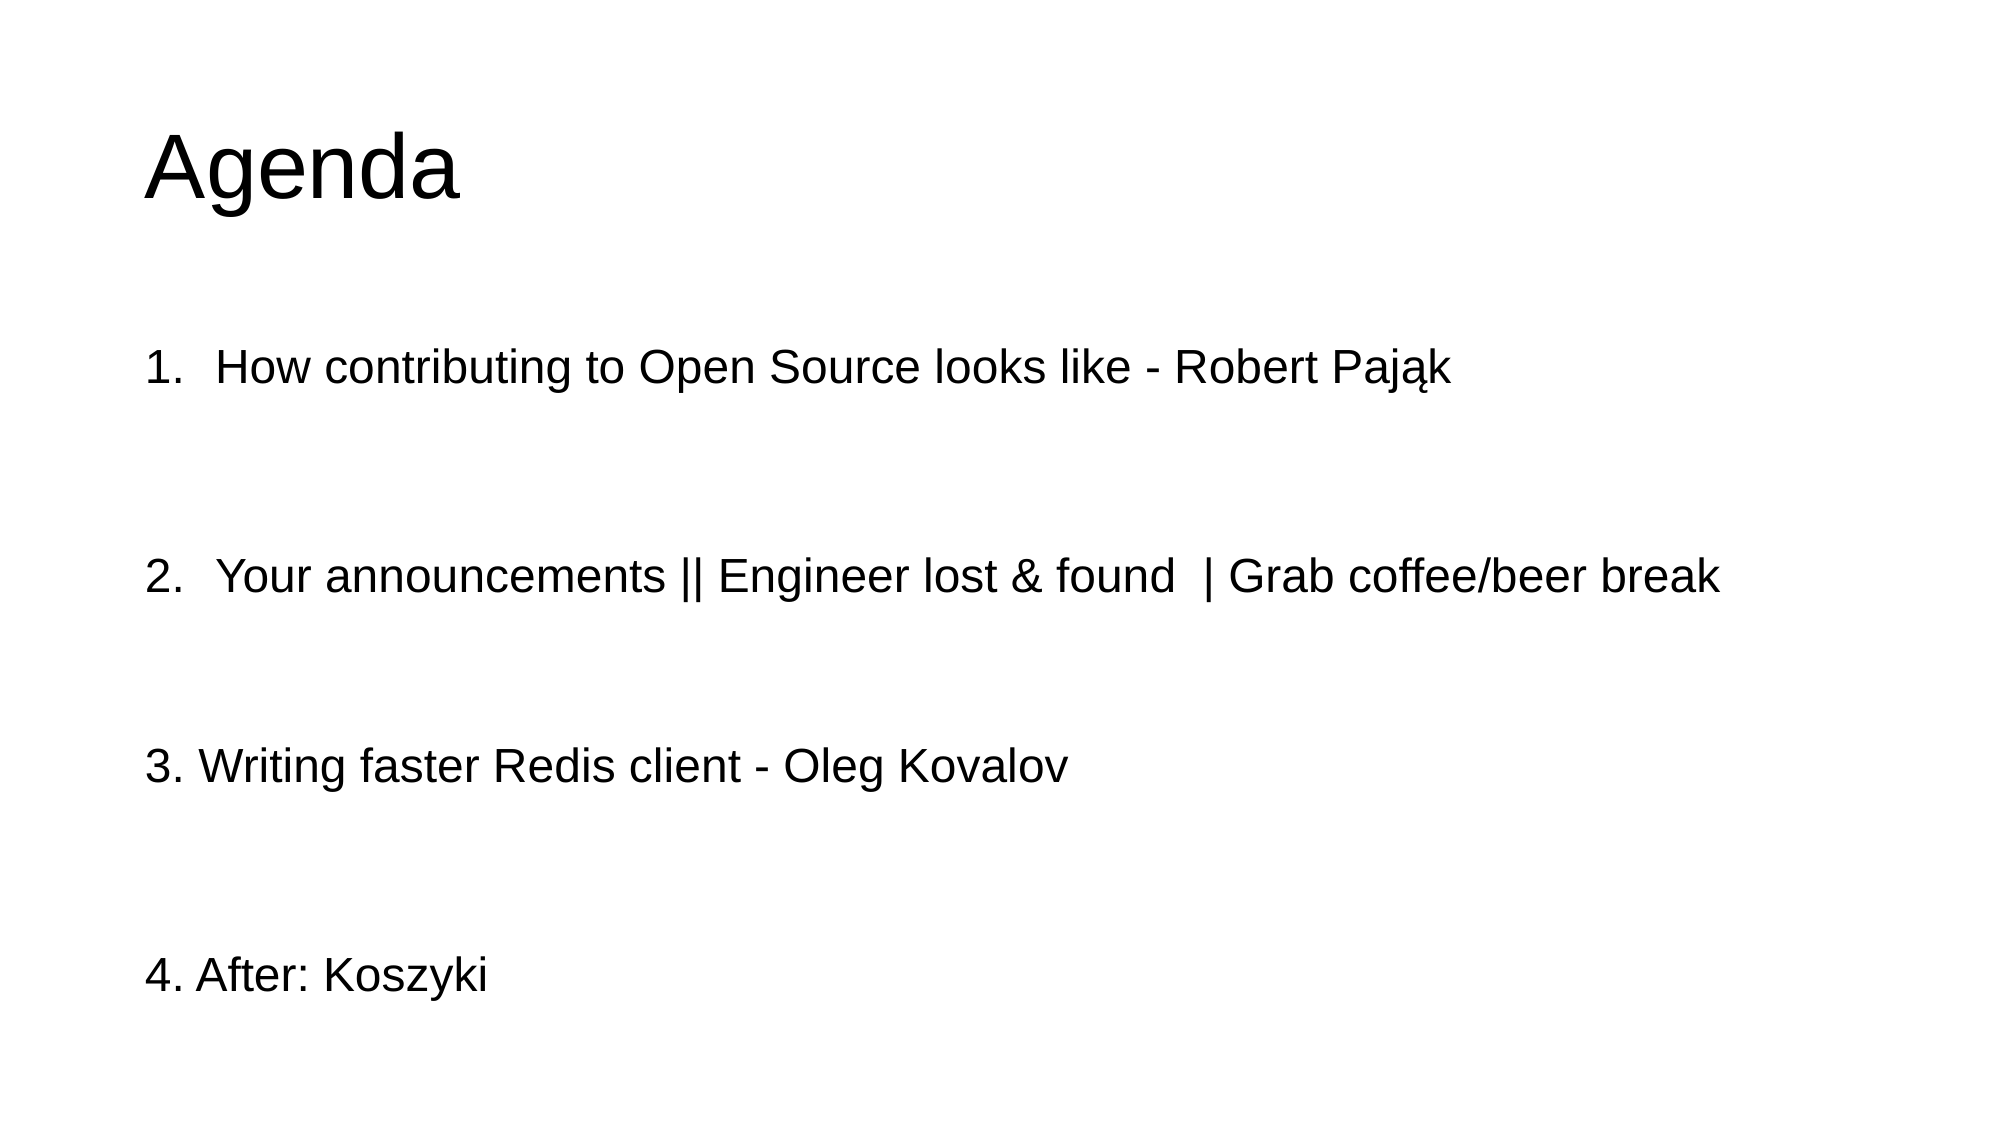

# Agenda
How contributing to Open Source looks like - Robert Pająk

Your announcements || Engineer lost & found  | Grab coffee/beer break
3. Writing faster Redis client - Oleg Kovalov

4. After: Koszyki